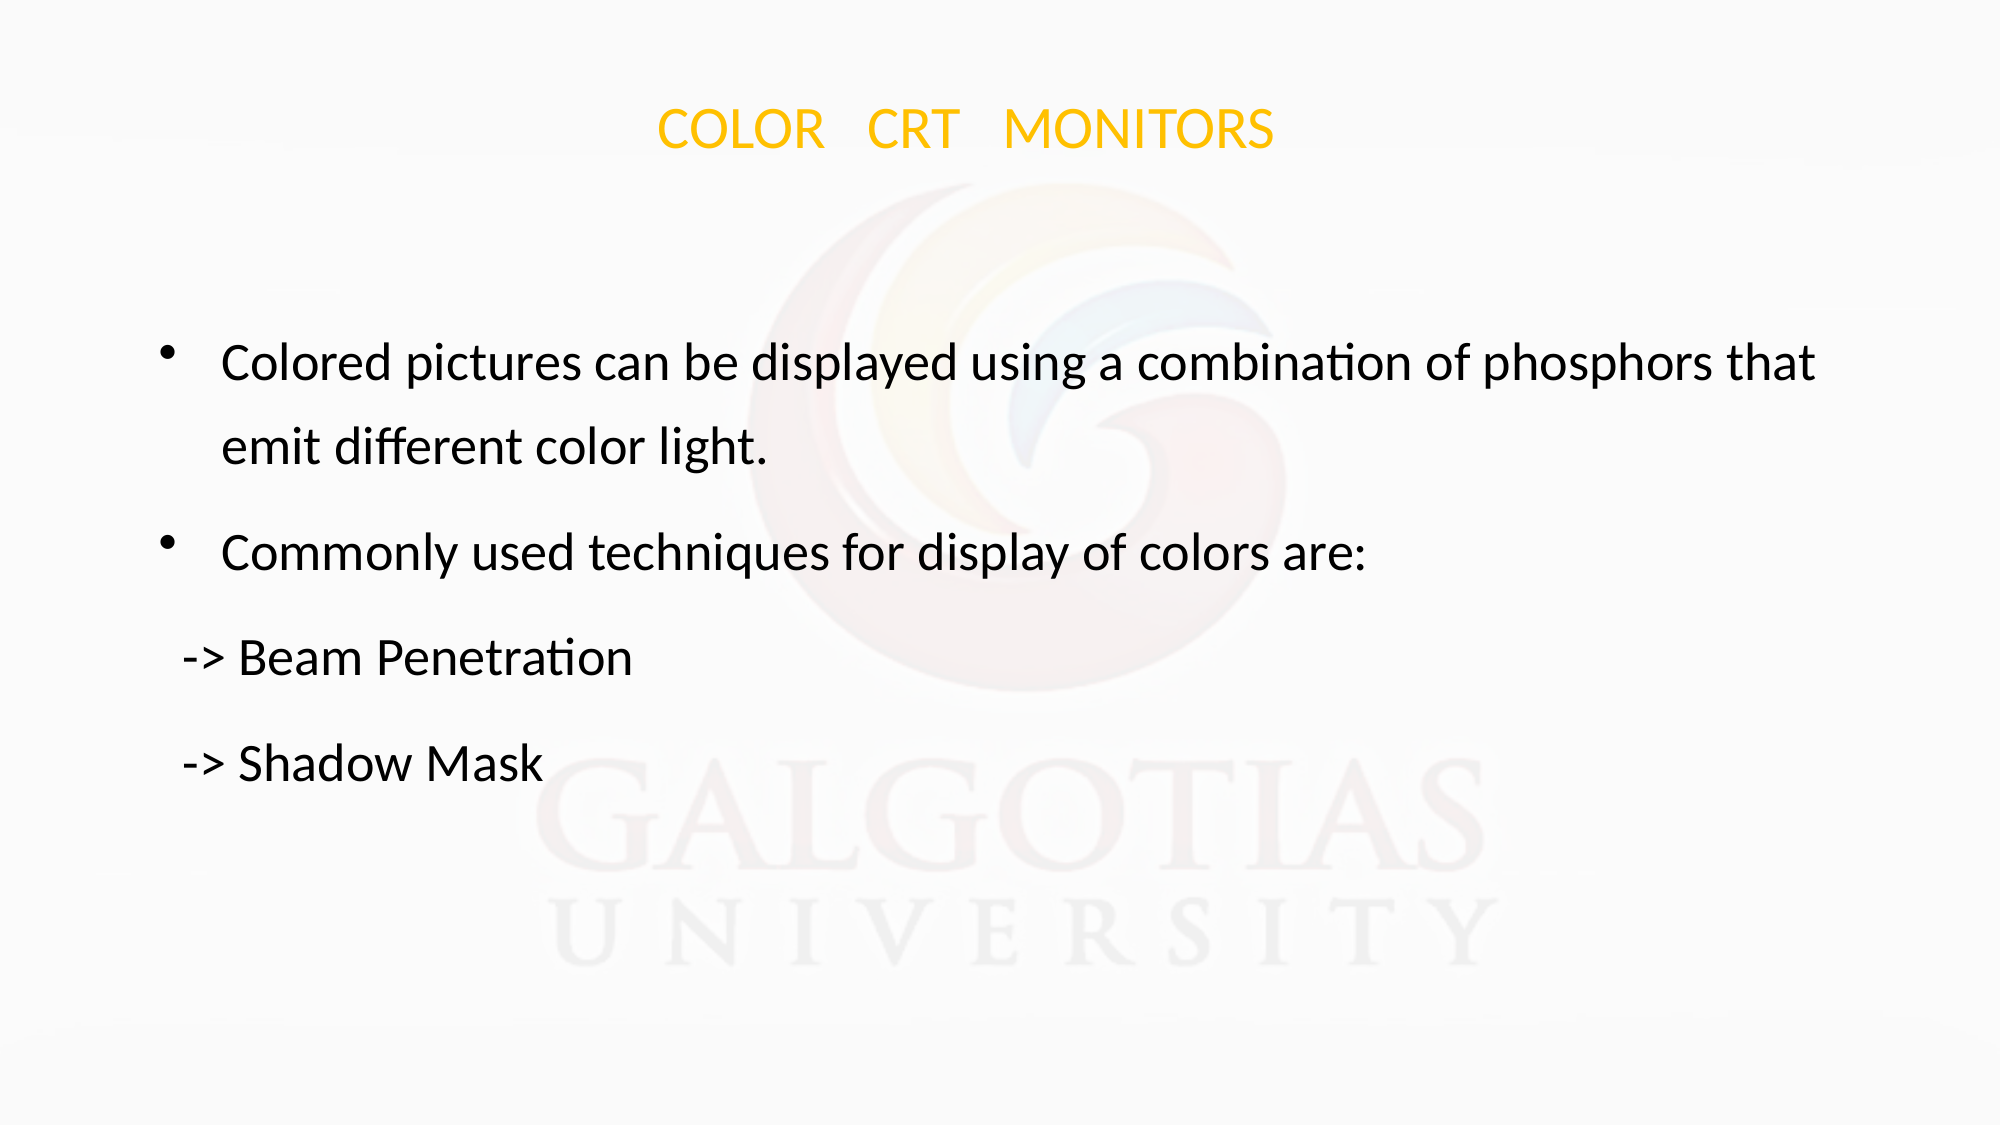

Colored pictures can be displayed using a combination of phosphors that emit different color light.
Commonly used techniques for display of colors are:
  -> Beam Penetration
  -> Shadow Mask
COLOR   CRT   MONITORS